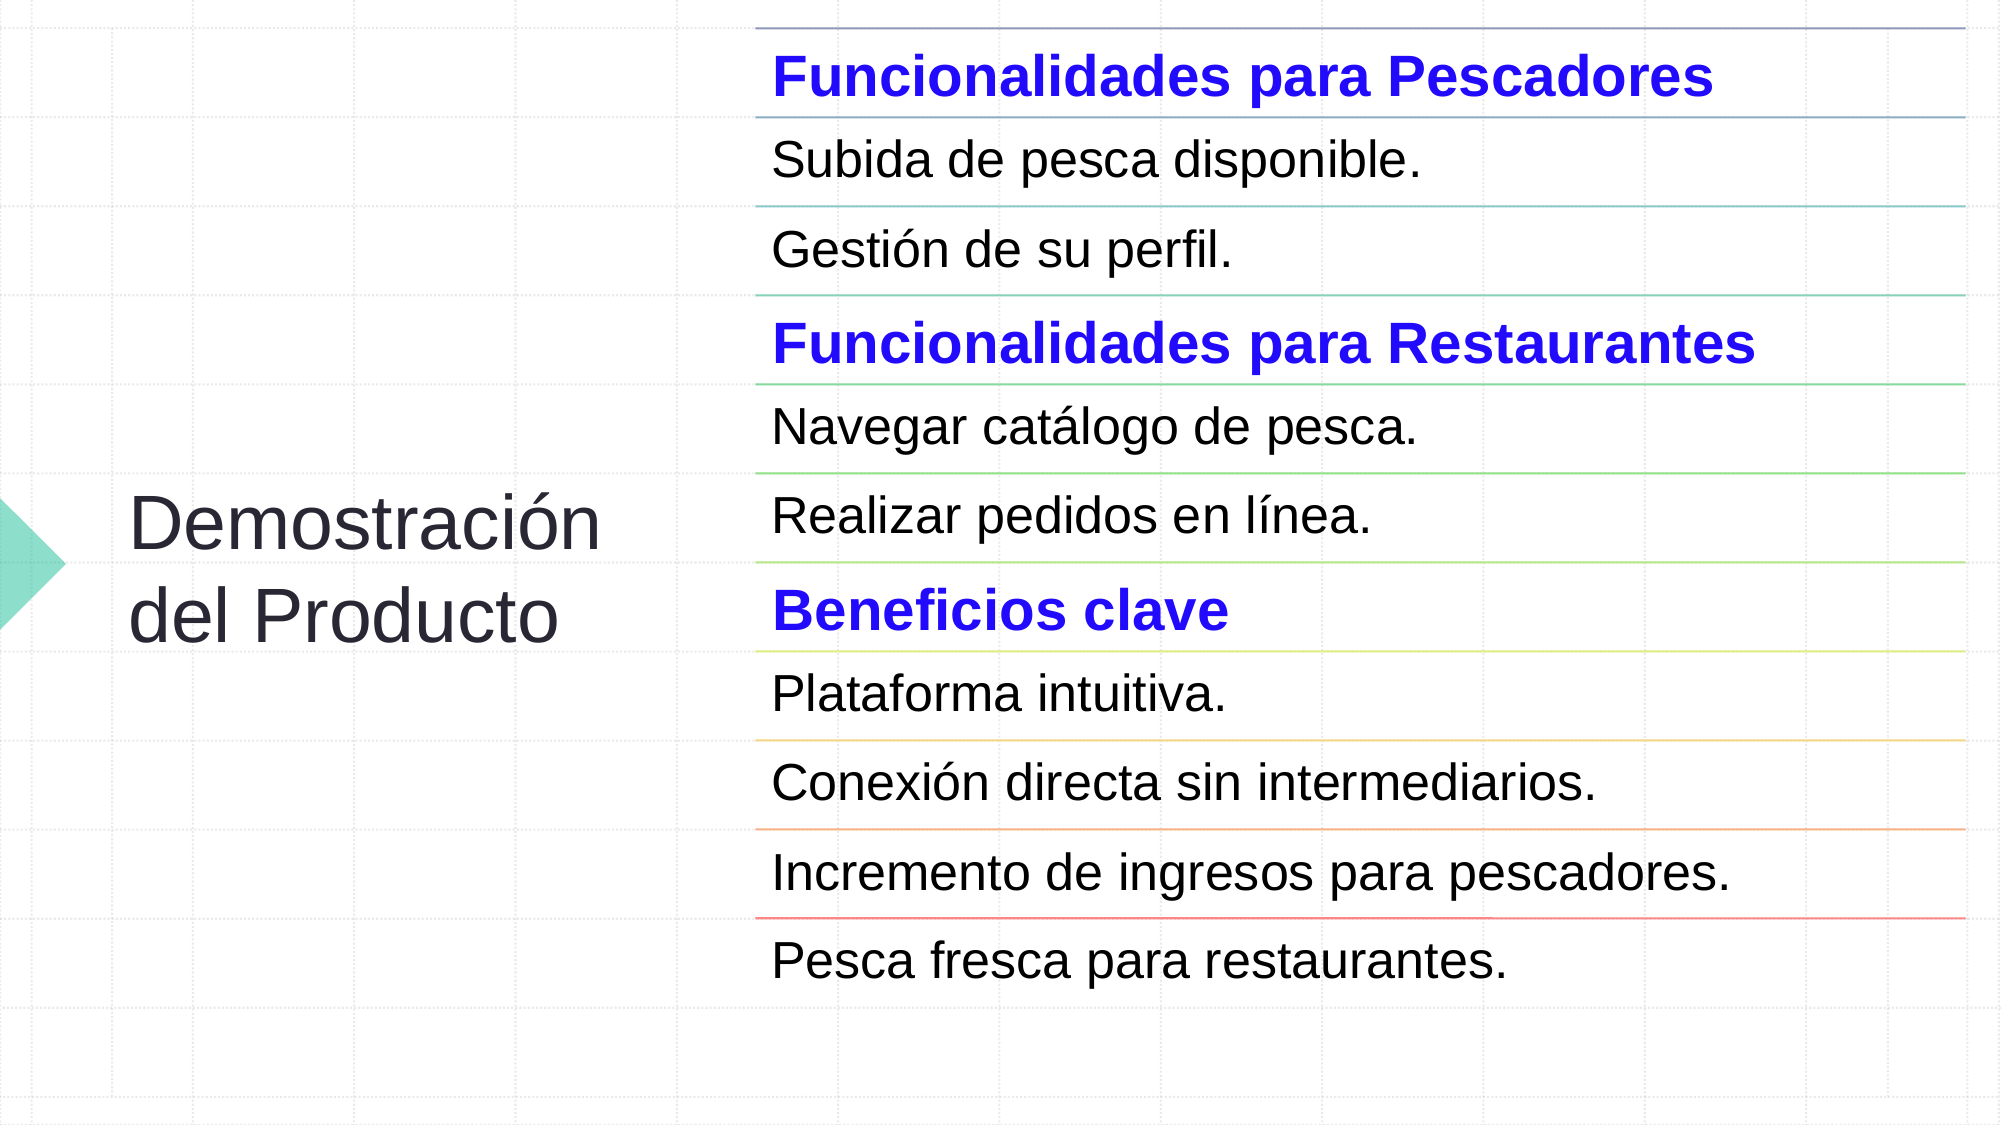

Funcionalidades para Pescadores
Subida de pesca disponible.
Gestión de su perfil.
Funcionalidades para Restaurantes
Navegar catálogo de pesca.
Realizar pedidos en línea.
Beneficios clave
Plataforma intuitiva.
Conexión directa sin intermediarios.
Incremento de ingresos para pescadores.
Pesca fresca para restaurantes.
# Demostración del Producto